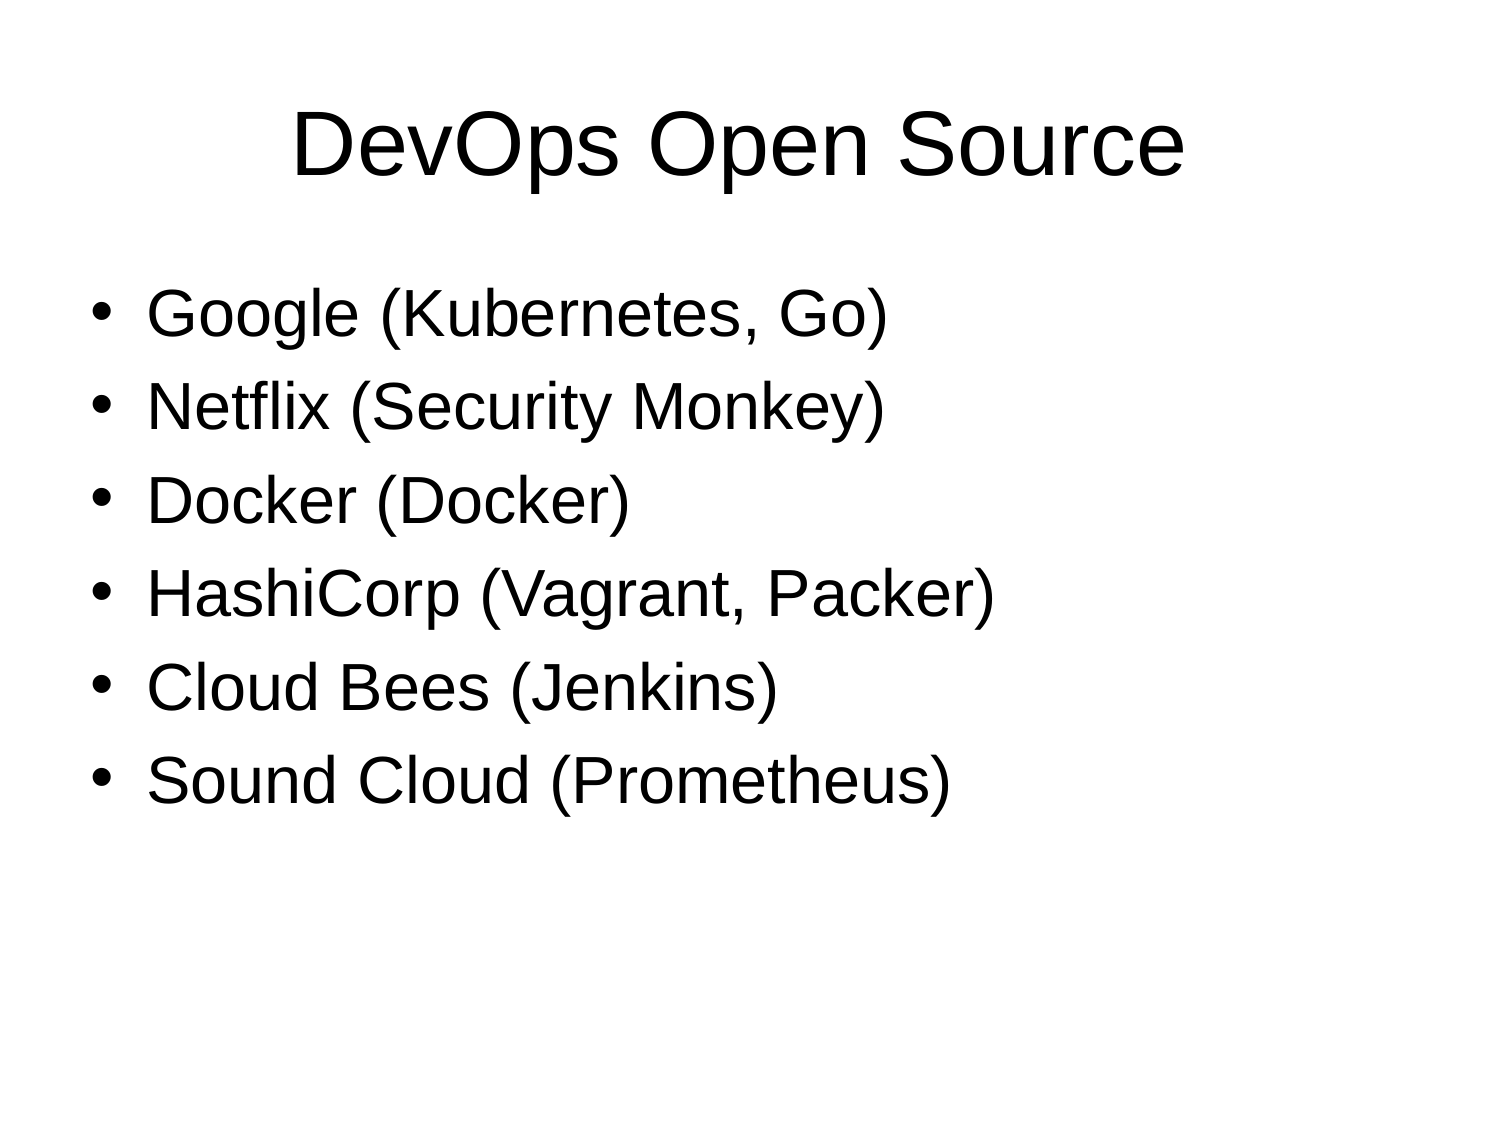

# DevOps Open Source
Google (Kubernetes, Go)
Netflix (Security Monkey)
Docker (Docker)
HashiCorp (Vagrant, Packer)
Cloud Bees (Jenkins)
Sound Cloud (Prometheus)